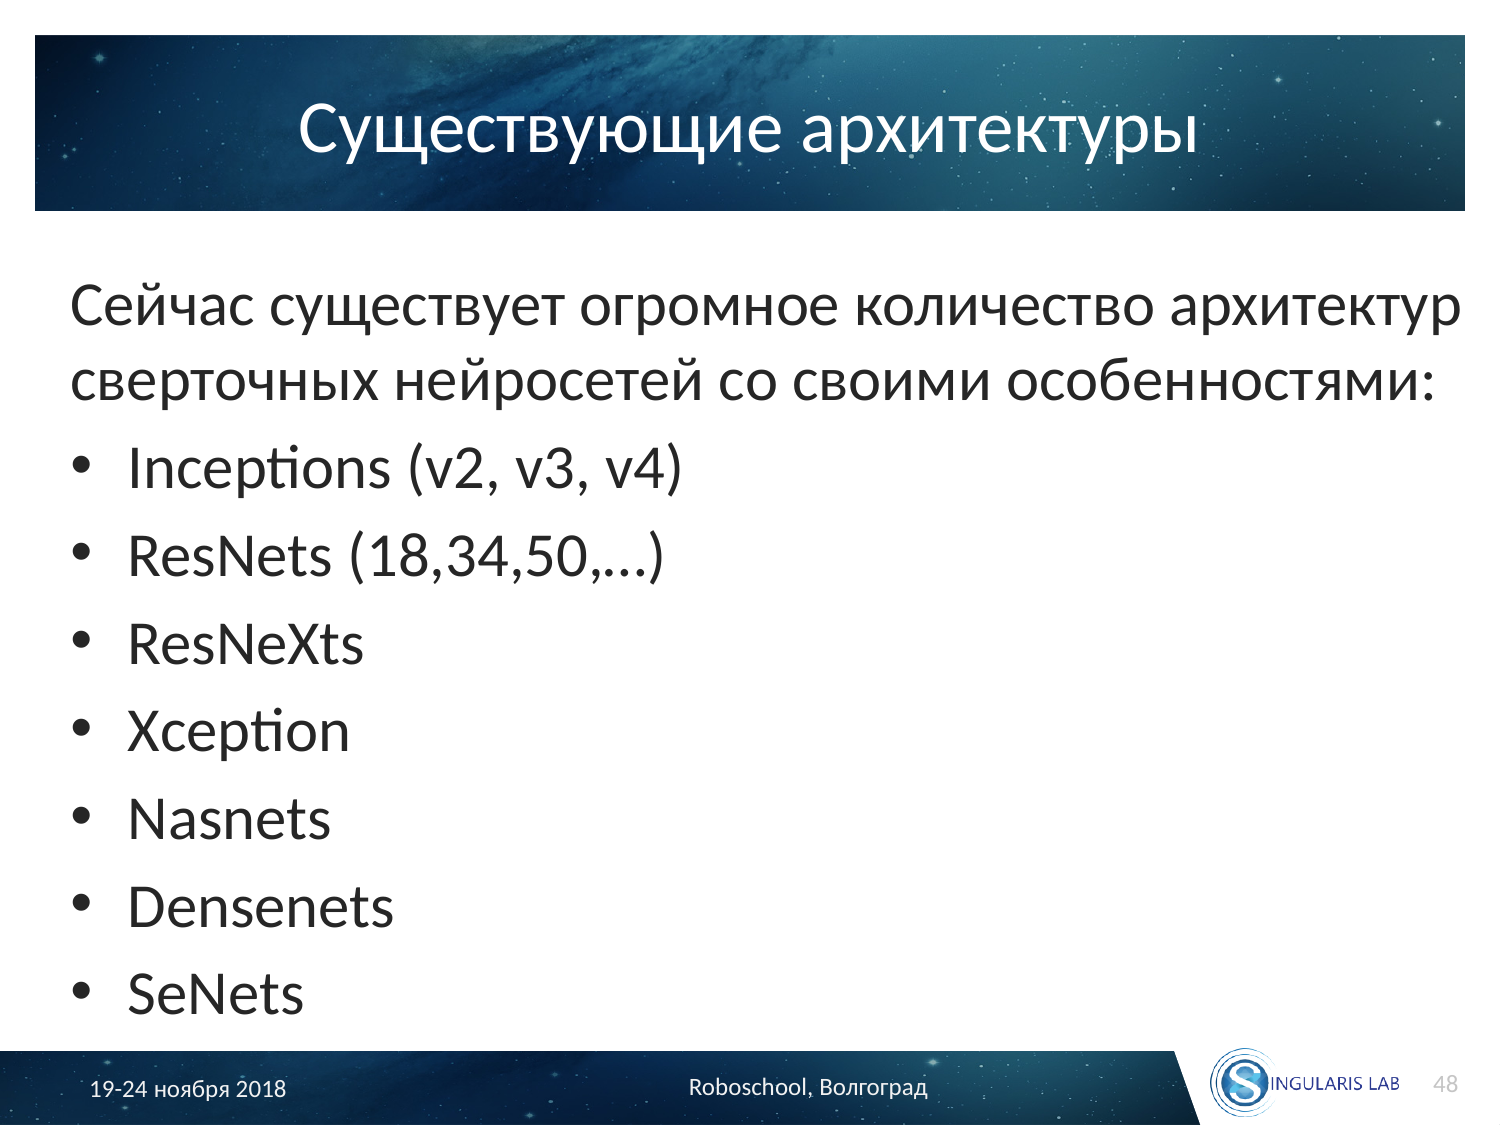

# Существующие архитектуры
Сейчас существует огромное количество архитектур сверточных нейросетей со своими особенностями:
Inceptions (v2, v3, v4)
ResNets (18,34,50,…)
ResNeXts
Xception
Nasnets
Densenets
SeNets

48
Roboschool, Волгоград
19-24 ноября 2018